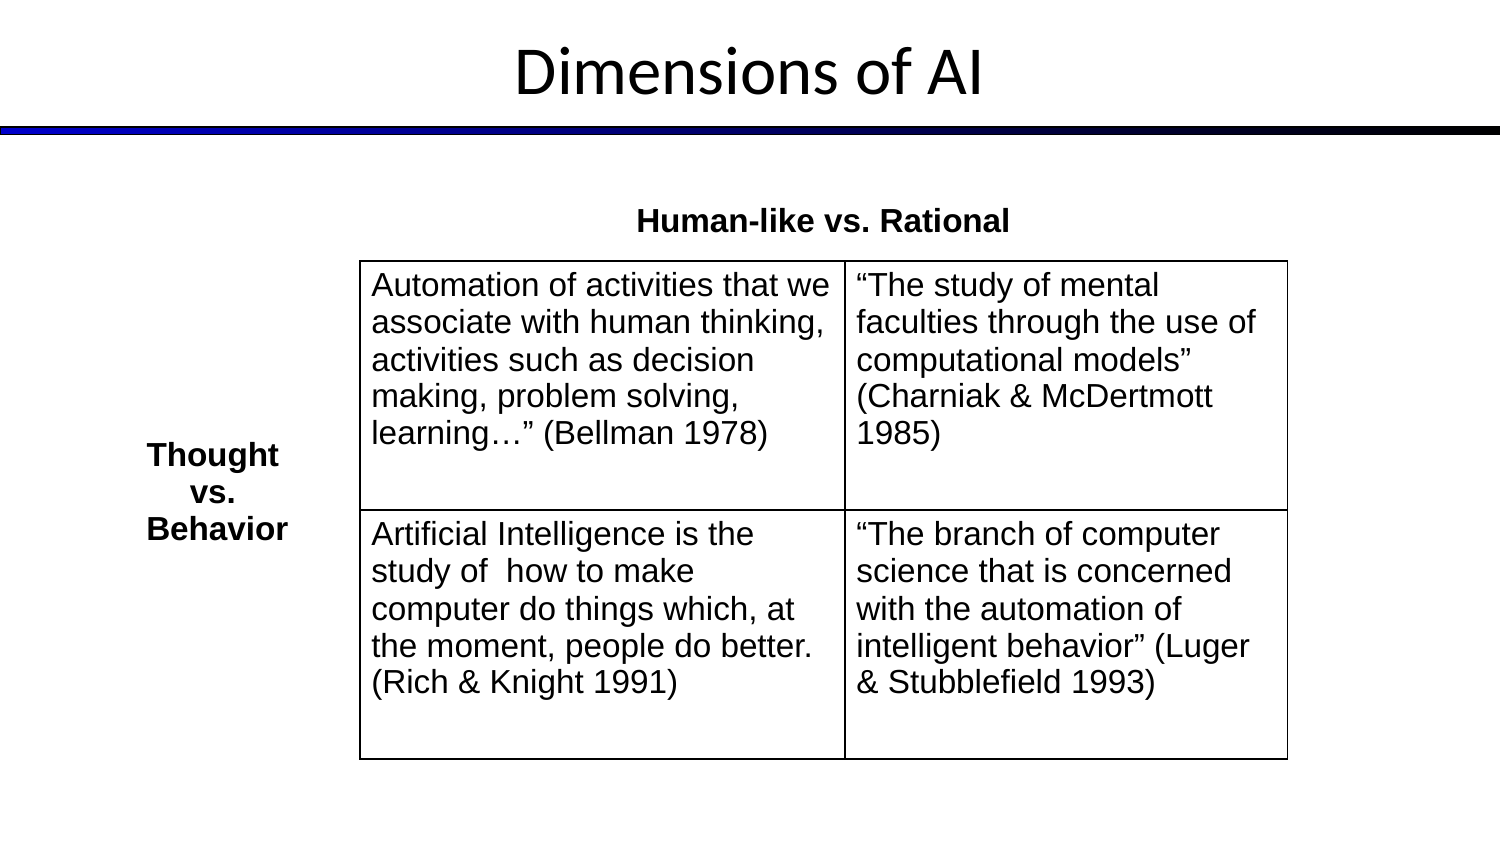

# Dimensions of AI
|  | Human-like vs. Rational |  |
| --- | --- | --- |
| Thought vs. Behavior | Automation of activities that we associate with human thinking, activities such as decision making, problem solving, learning…” (Bellman 1978) | “The study of mental faculties through the use of computational models” (Charniak & McDertmott 1985) |
|  | Artificial Intelligence is the study of how to make computer do things which, at the moment, people do better. (Rich & Knight 1991) | “The branch of computer science that is concerned with the automation of intelligent behavior” (Luger & Stubblefield 1993) |